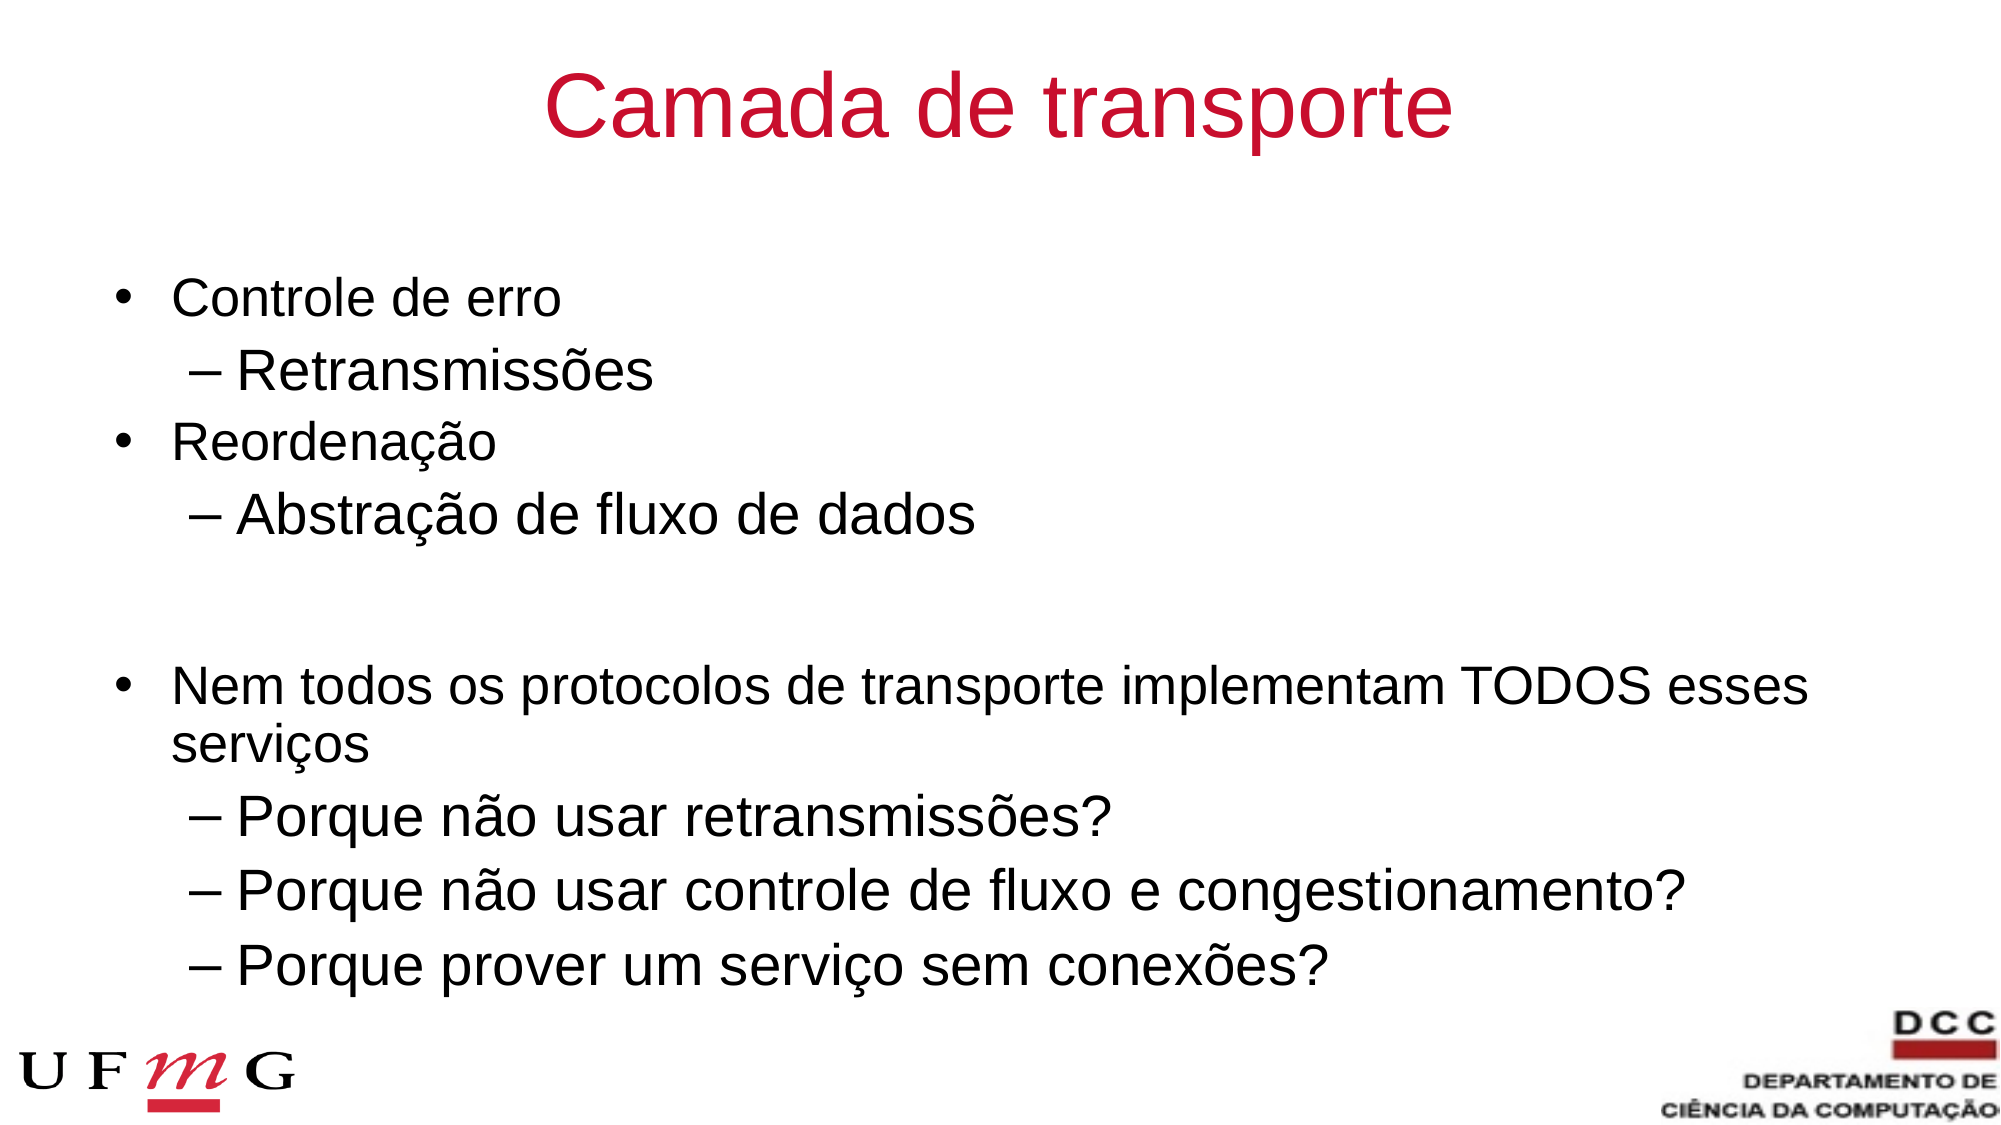

# Camada de transporte
Controle de erro
Retransmissões
Reordenação
Abstração de fluxo de dados

Nem todos os protocolos de transporte implementam TODOS esses serviços
Porque não usar retransmissões?
Porque não usar controle de fluxo e congestionamento?
Porque prover um serviço sem conexões?